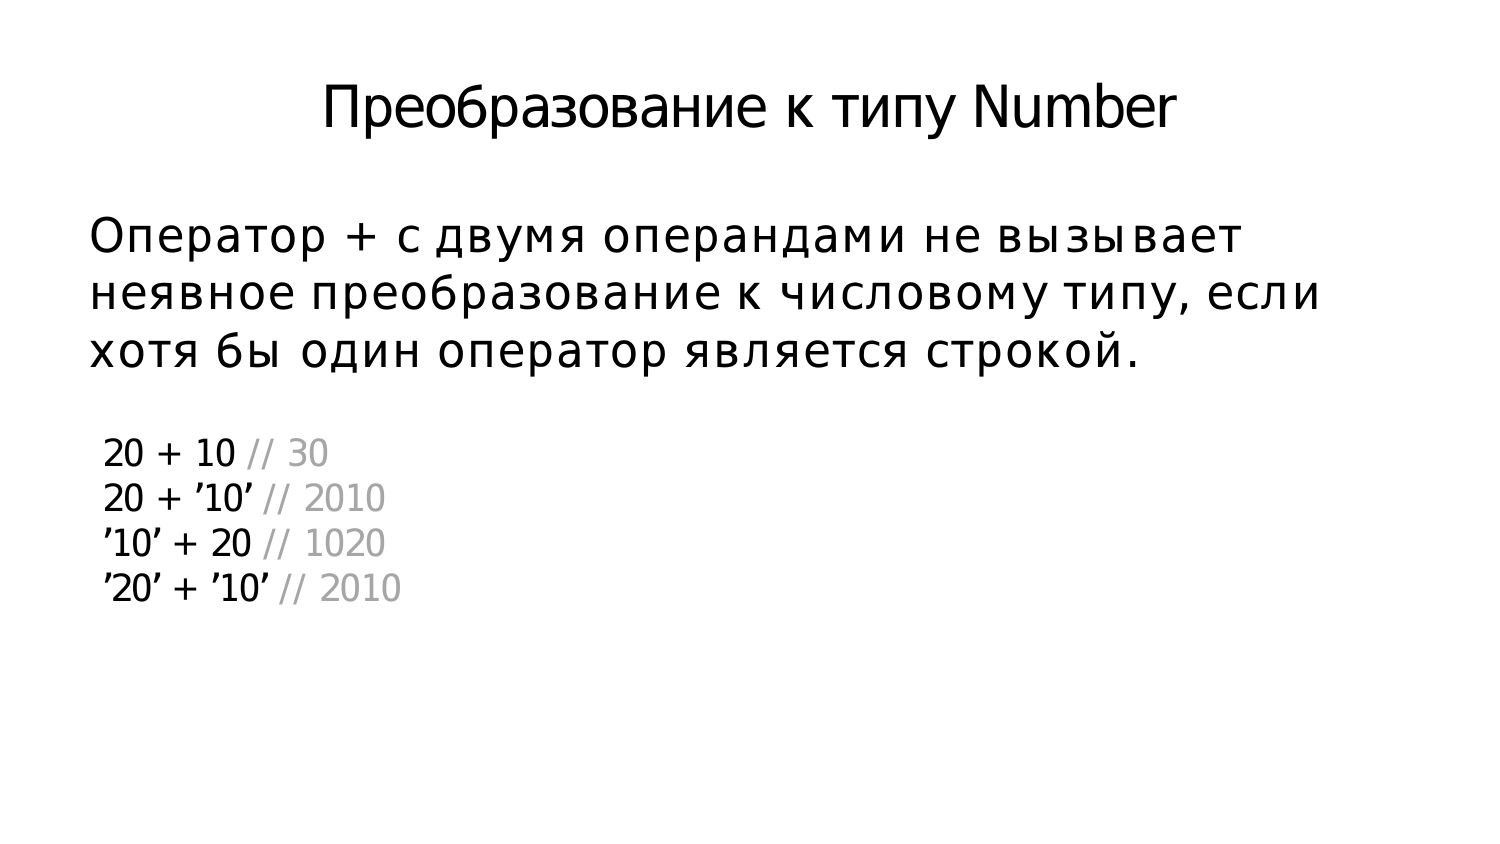

# Преобразование к типу Number
Оператор + с двумя операндами не вызывает неявное преобразование к числовому типу, если хотя бы один оператор является строкой.

20 + 10 // 30
20 + ’10’ // 2010
’10’ + 20 // 1020
’20’ + ’10’ // 2010